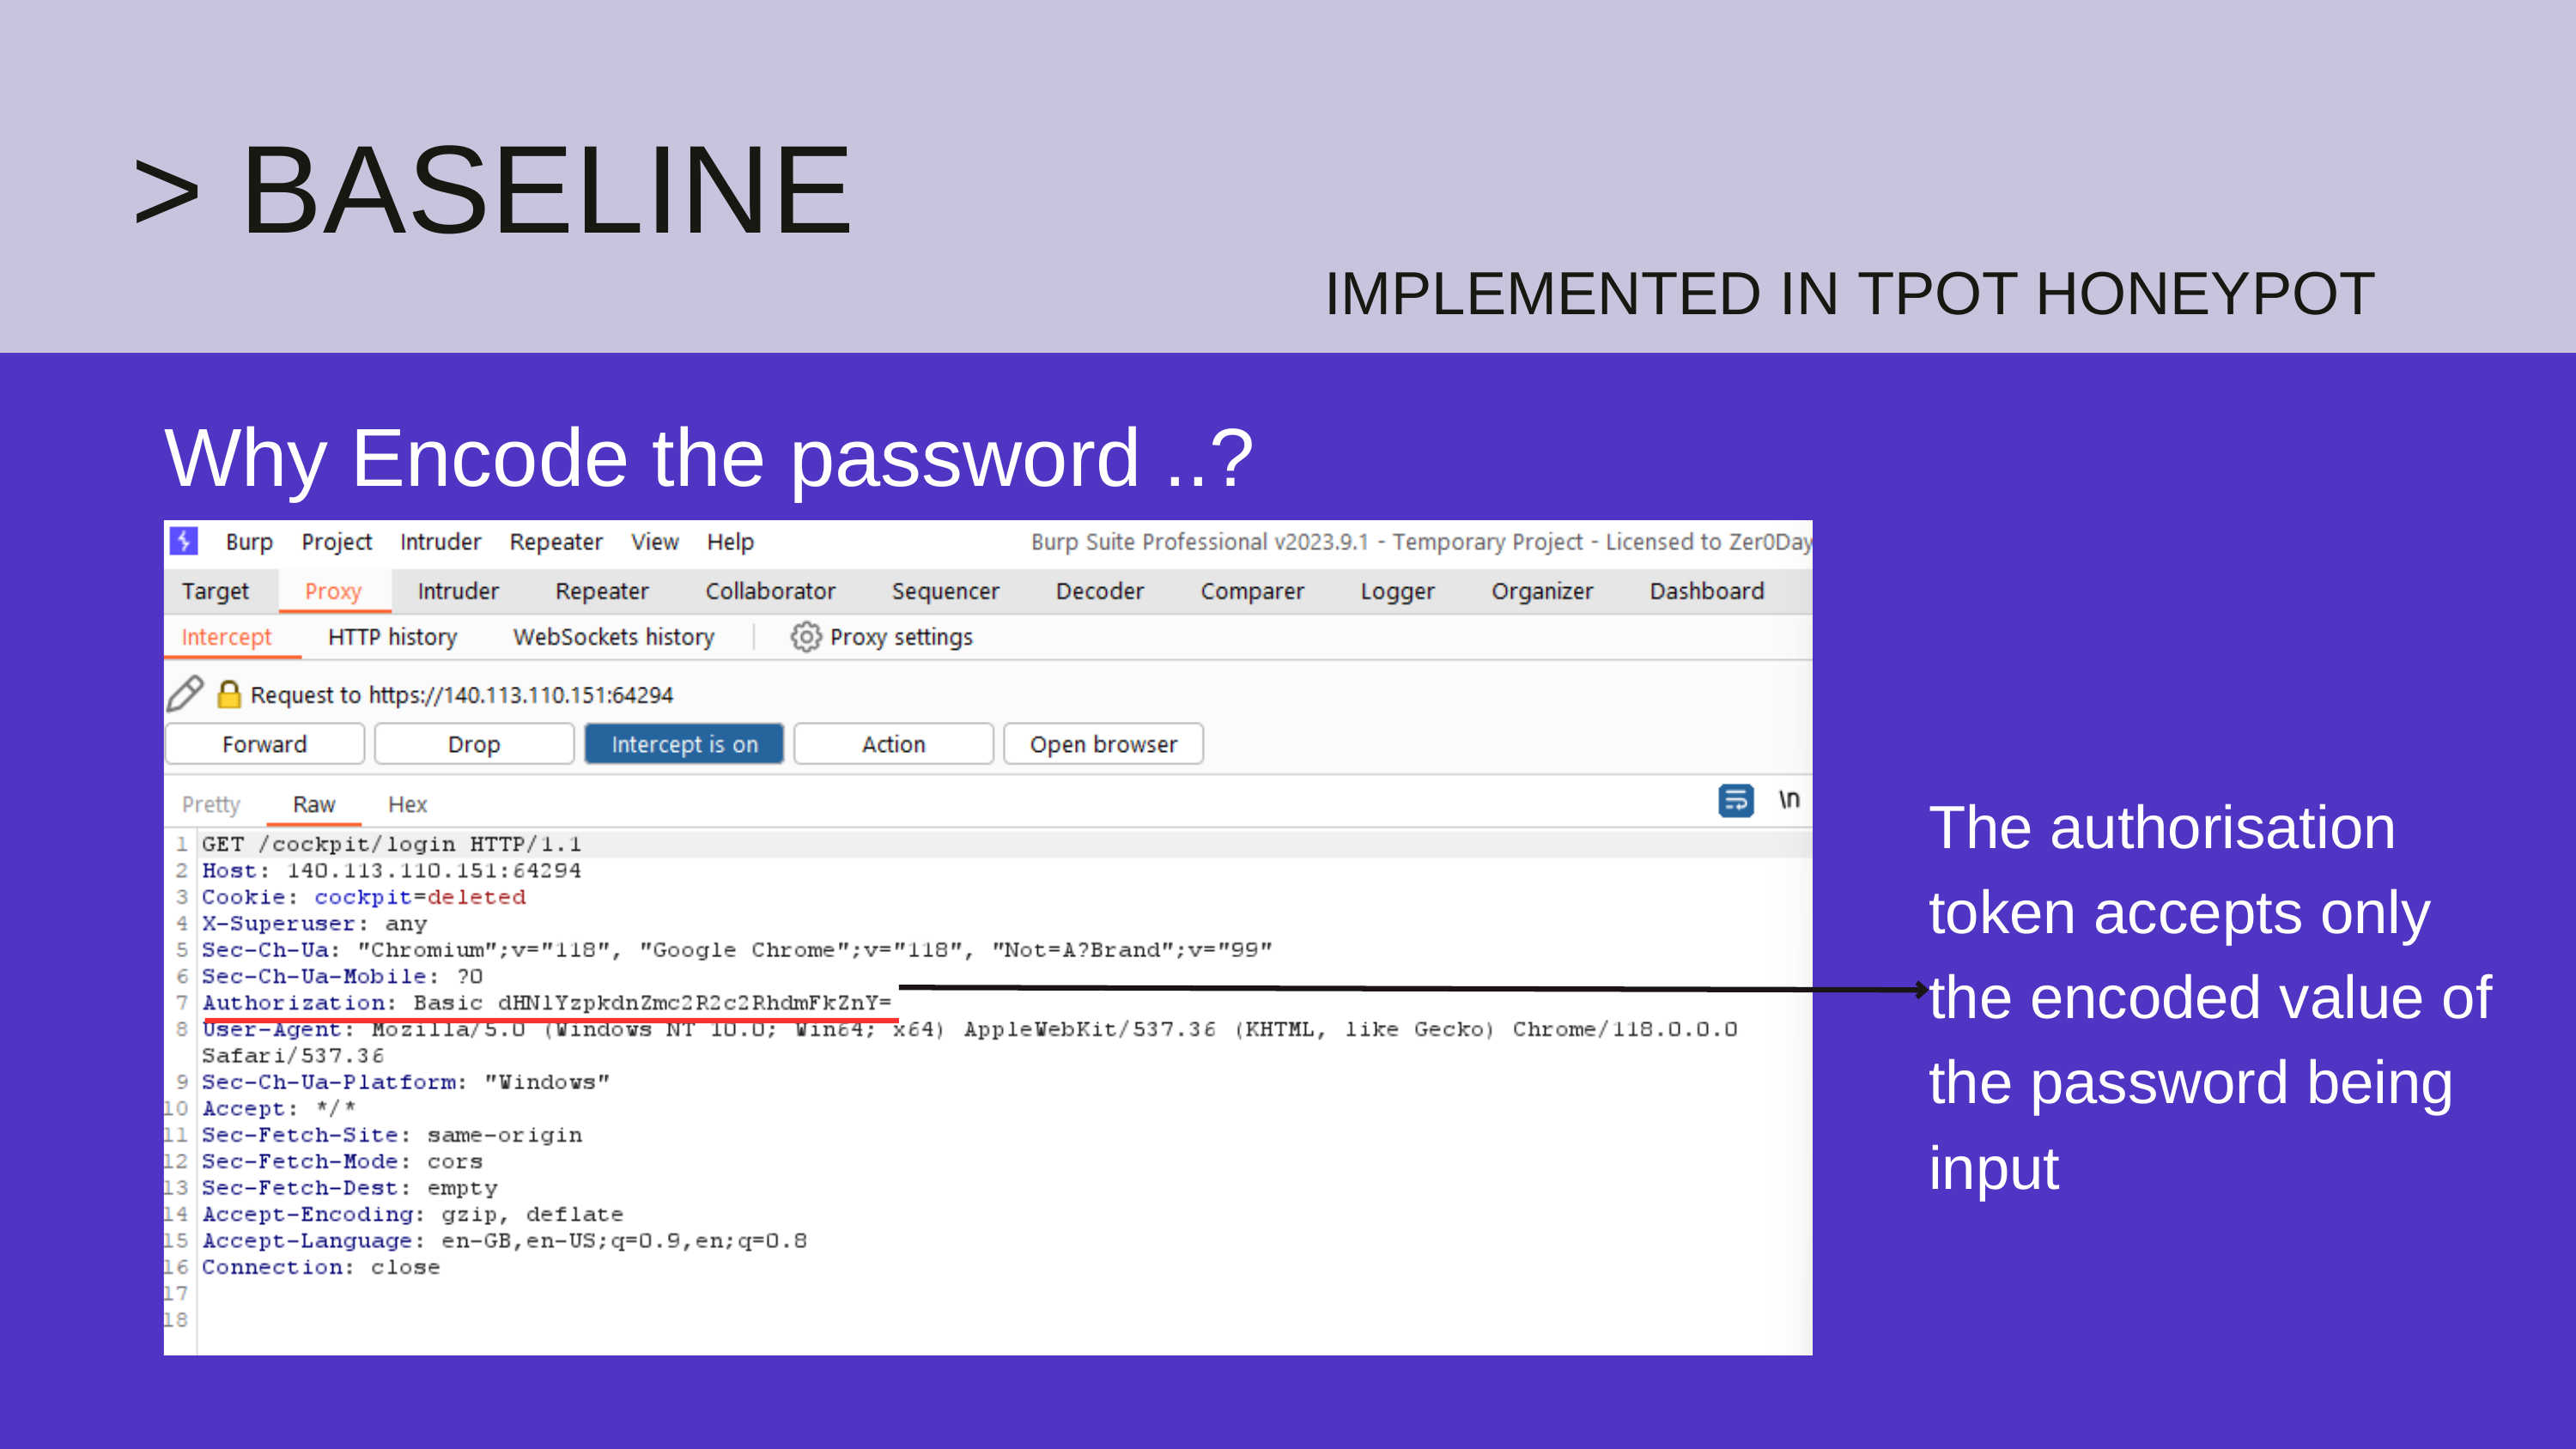

> BASELINE
IMPLEMENTED IN TPOT HONEYPOT
Why Encode the password ..?

The authorisation token accepts only the encoded value of the password being input